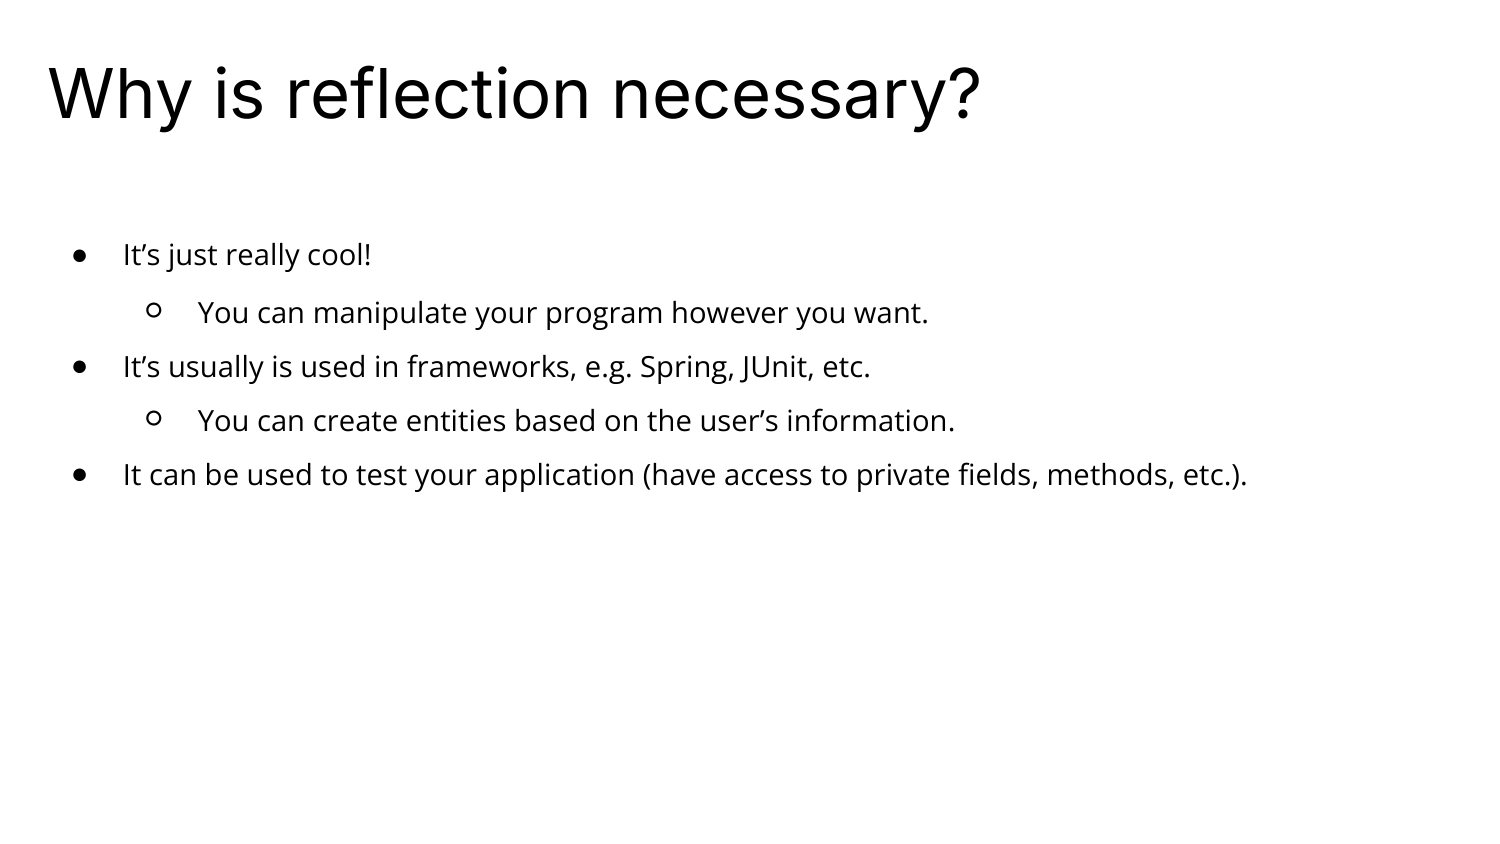

# Why is reflection necessary?
It’s just really cool!
You can manipulate your program however you want.
It’s usually is used in frameworks, e.g. Spring, JUnit, etc.
You can create entities based on the user’s information.
It can be used to test your application (have access to private fields, methods, etc.).